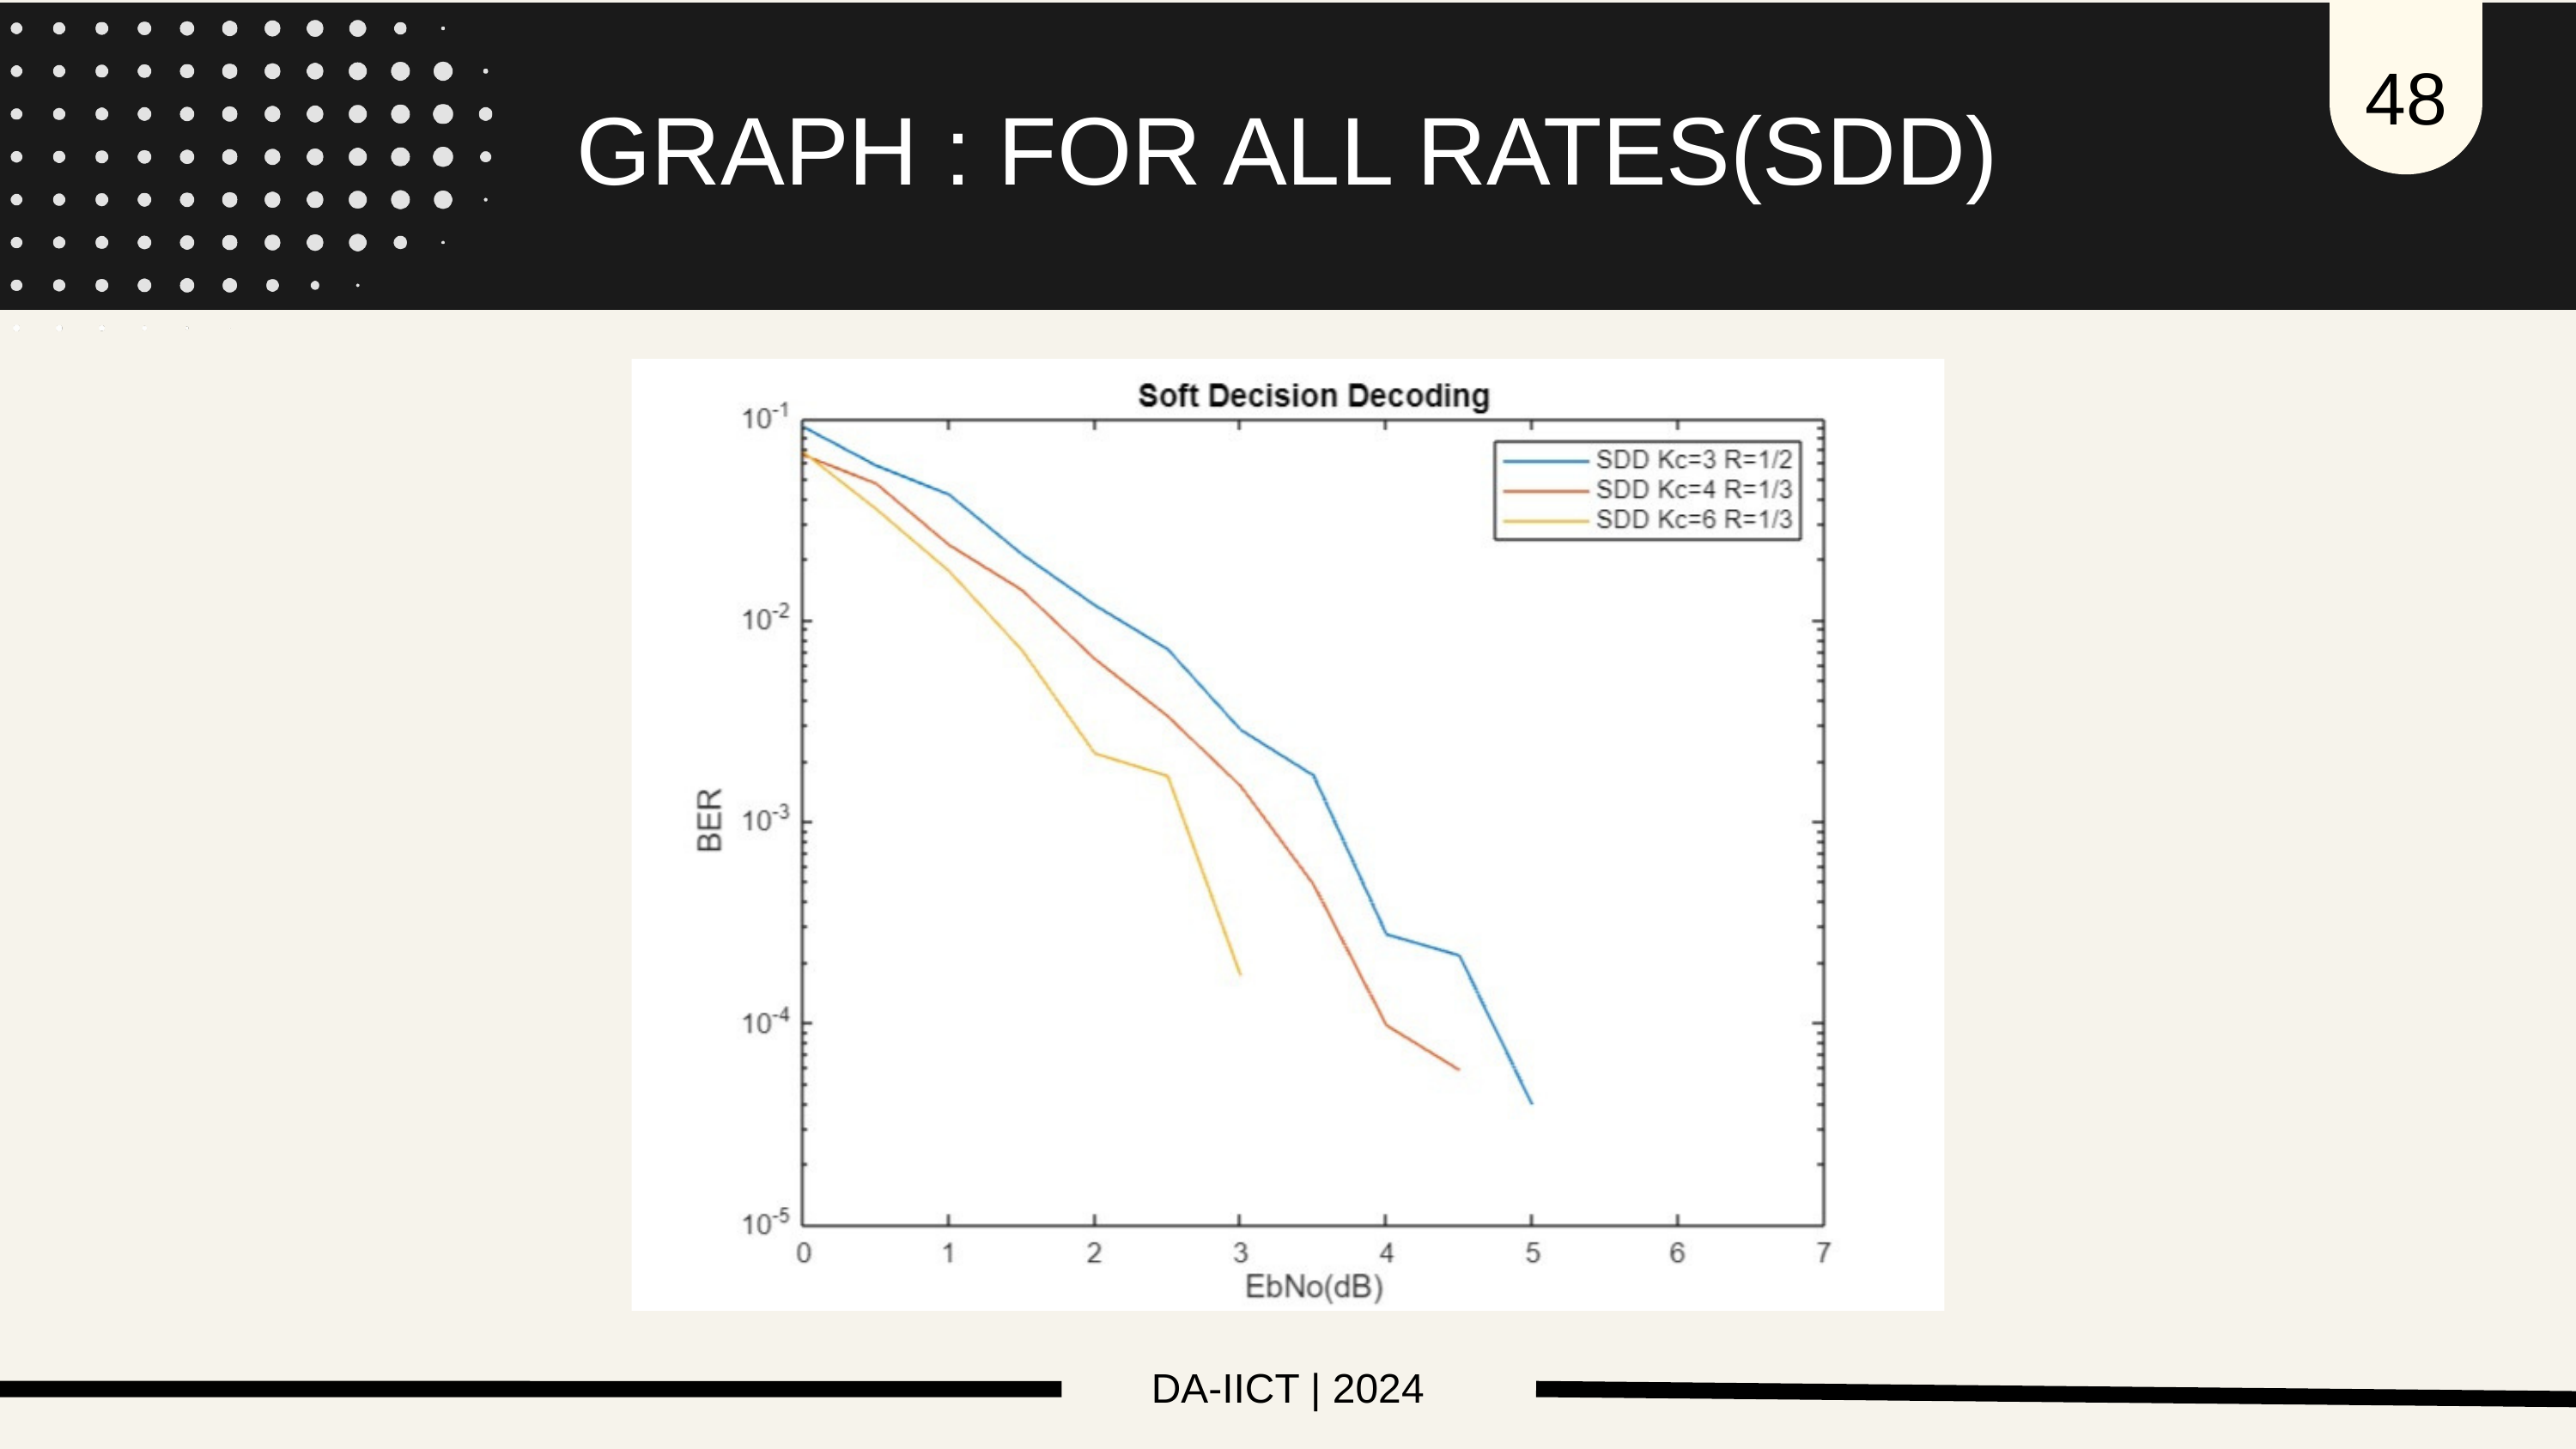

48

GRAPH : FOR ALL RATES(SDD)

DA-IICT | 2024